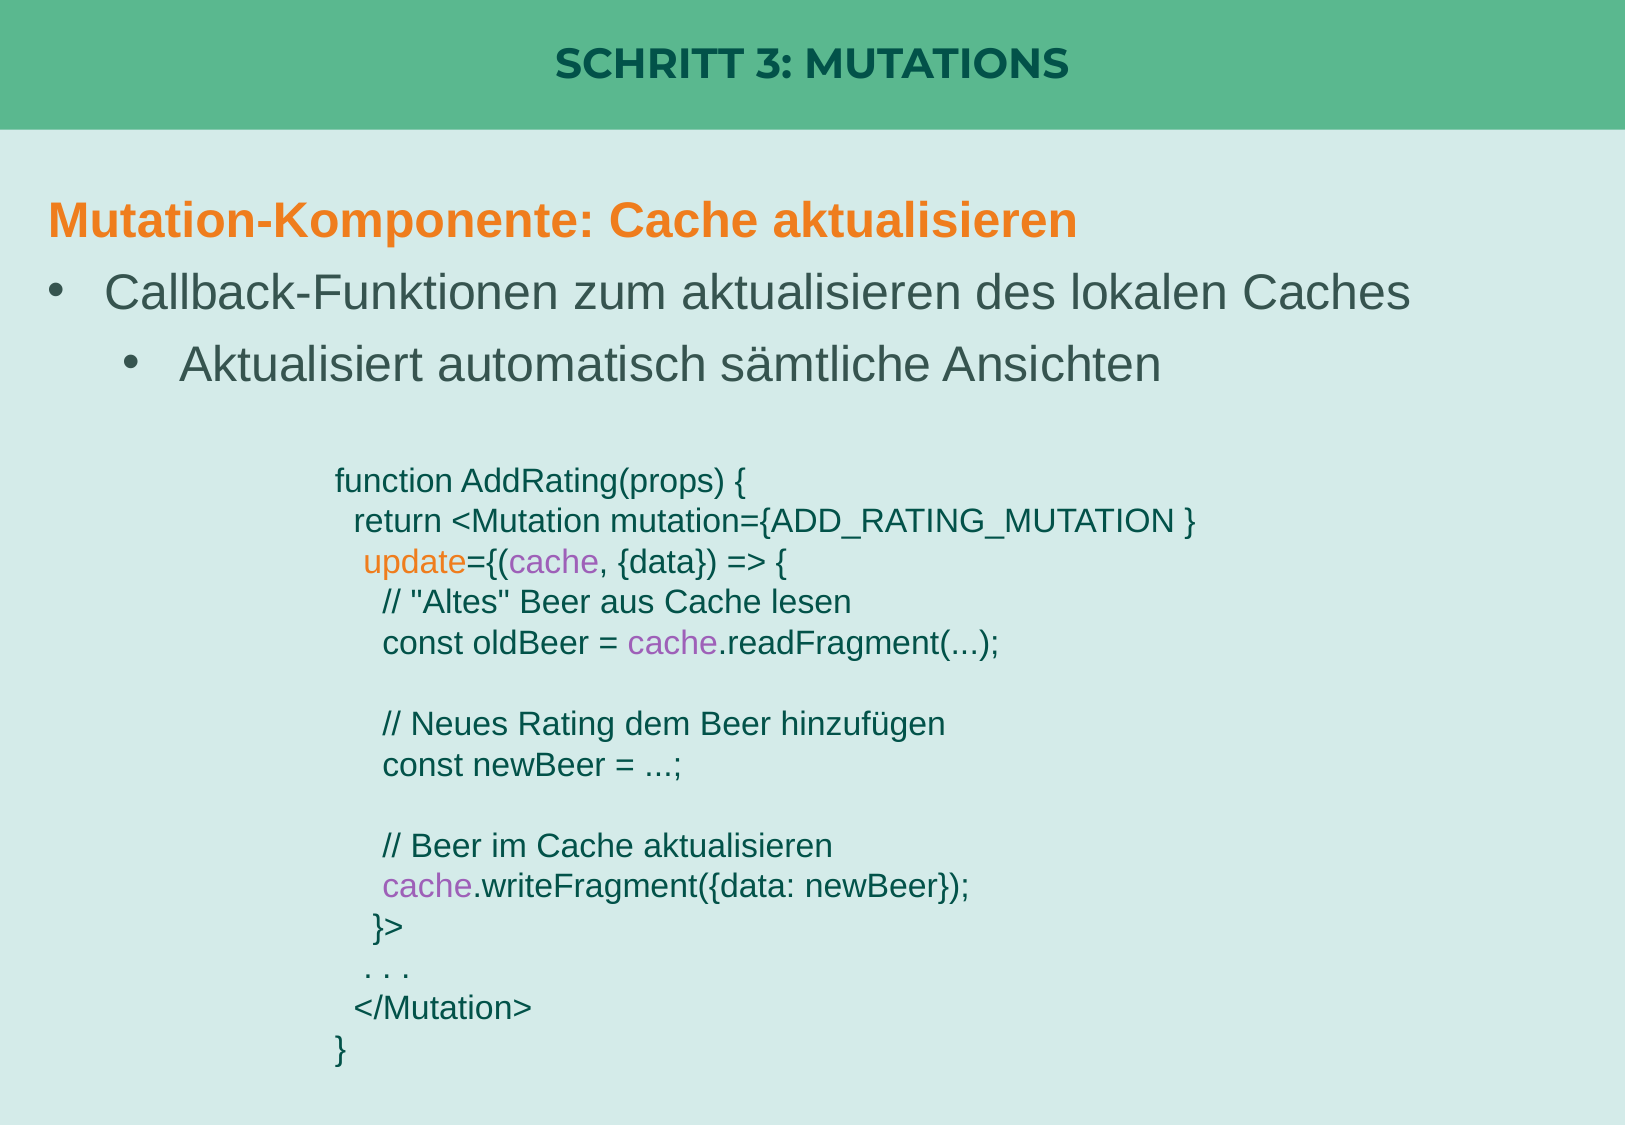

# Schritt 3: Mutations
Mutation-Komponente: Cache aktualisieren
Callback-Funktionen zum aktualisieren des lokalen Caches
Aktualisiert automatisch sämtliche Ansichten

function AddRating(props) {
  return <Mutation mutation={ADD_RATING_MUTATION }
   update={(cache, {data}) => {
     // "Altes" Beer aus Cache lesen
     const oldBeer = cache.readFragment(...);

     // Neues Rating dem Beer hinzufügen
     const newBeer = ...;

     // Beer im Cache aktualisieren
     cache.writeFragment({data: newBeer});
    }>
   . . .
  </Mutation>
}